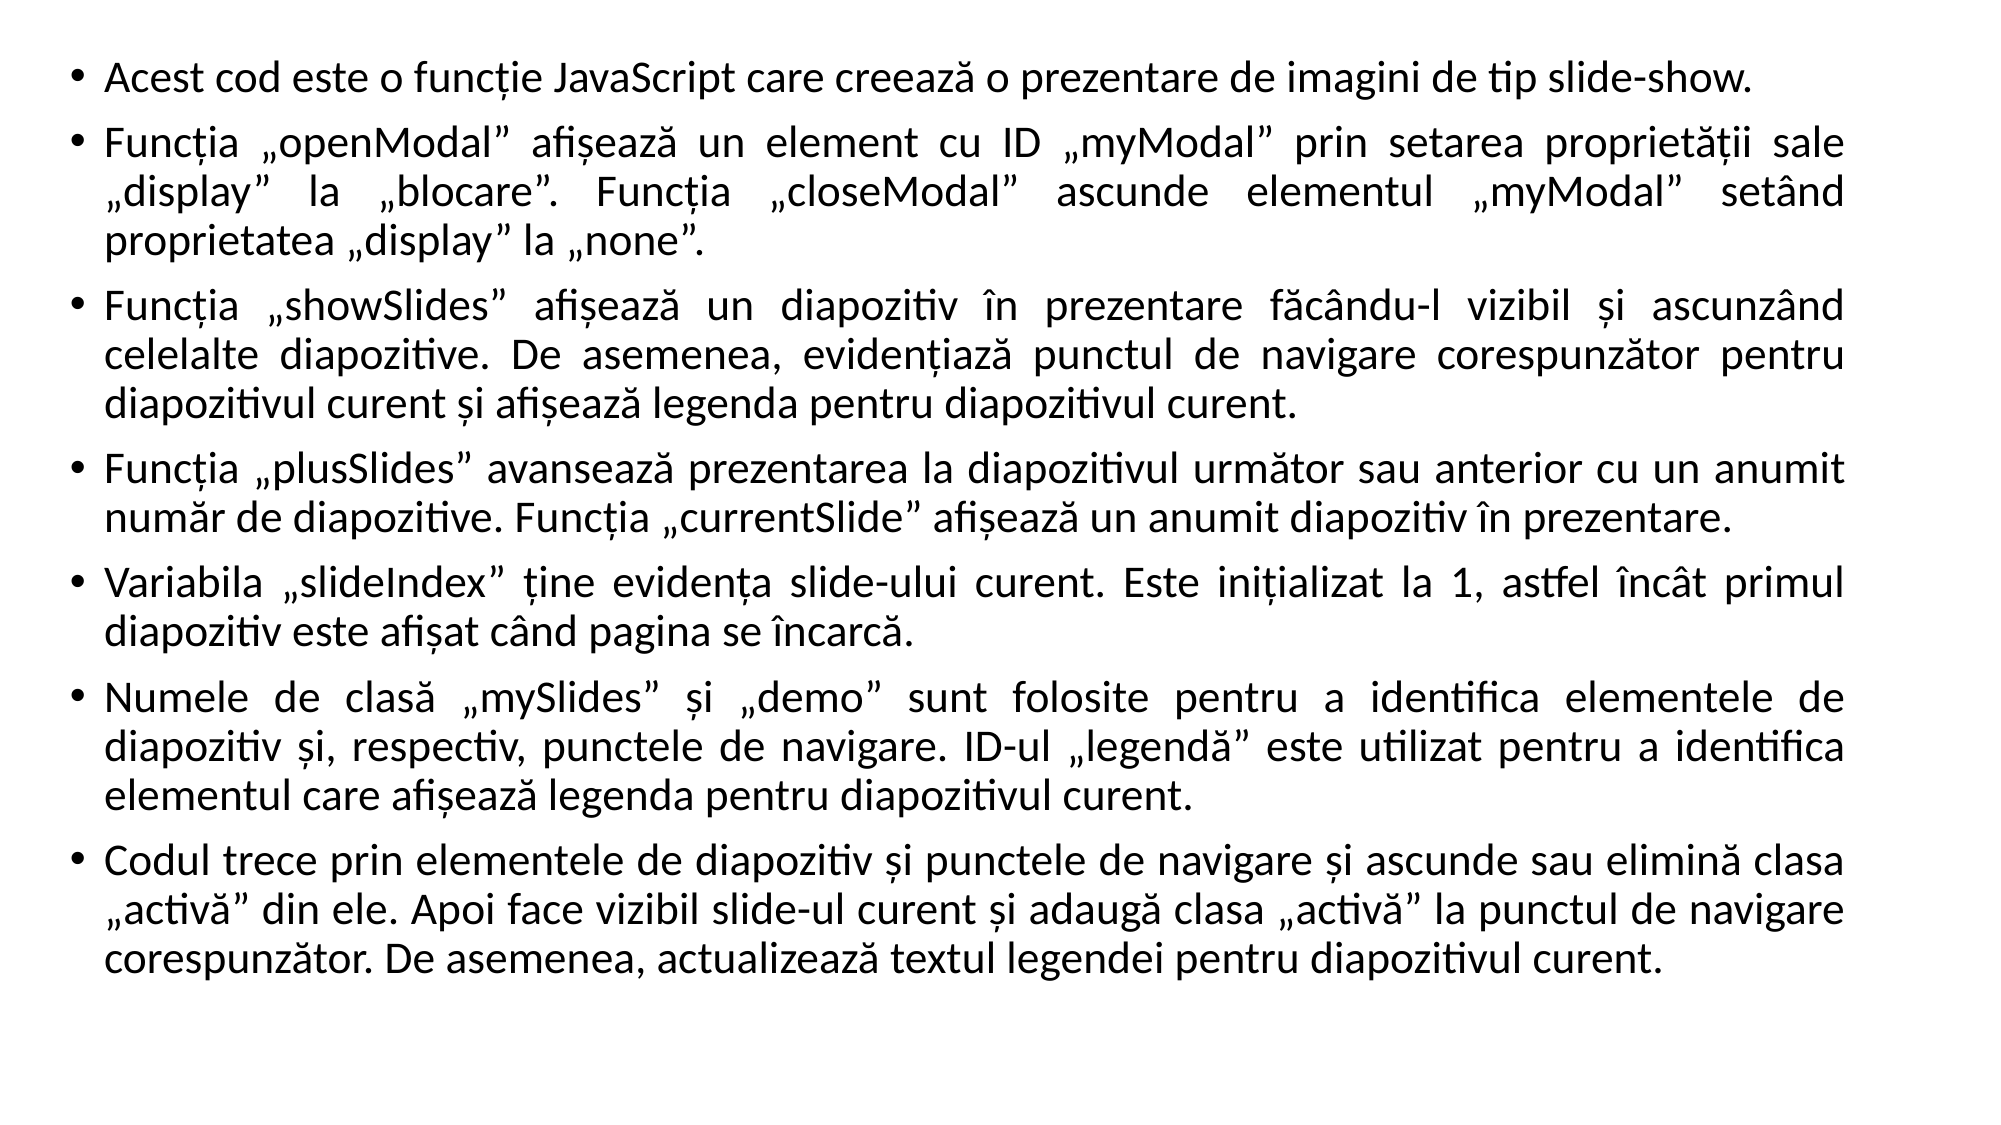

Acest cod este o funcție JavaScript care creează o prezentare de imagini de tip slide-show.
Funcția „openModal” afișează un element cu ID „myModal” prin setarea proprietății sale „display” la „blocare”. Funcția „closeModal” ascunde elementul „myModal” setând proprietatea „display” la „none”.
Funcția „showSlides” afișează un diapozitiv în prezentare făcându-l vizibil și ascunzând celelalte diapozitive. De asemenea, evidențiază punctul de navigare corespunzător pentru diapozitivul curent și afișează legenda pentru diapozitivul curent.
Funcția „plusSlides” avansează prezentarea la diapozitivul următor sau anterior cu un anumit număr de diapozitive. Funcția „currentSlide” afișează un anumit diapozitiv în prezentare.
Variabila „slideIndex” ține evidența slide-ului curent. Este inițializat la 1, astfel încât primul diapozitiv este afișat când pagina se încarcă.
Numele de clasă „mySlides” și „demo” sunt folosite pentru a identifica elementele de diapozitiv și, respectiv, punctele de navigare. ID-ul „legendă” este utilizat pentru a identifica elementul care afișează legenda pentru diapozitivul curent.
Codul trece prin elementele de diapozitiv și punctele de navigare și ascunde sau elimină clasa „activă” din ele. Apoi face vizibil slide-ul curent și adaugă clasa „activă” la punctul de navigare corespunzător. De asemenea, actualizează textul legendei pentru diapozitivul curent.